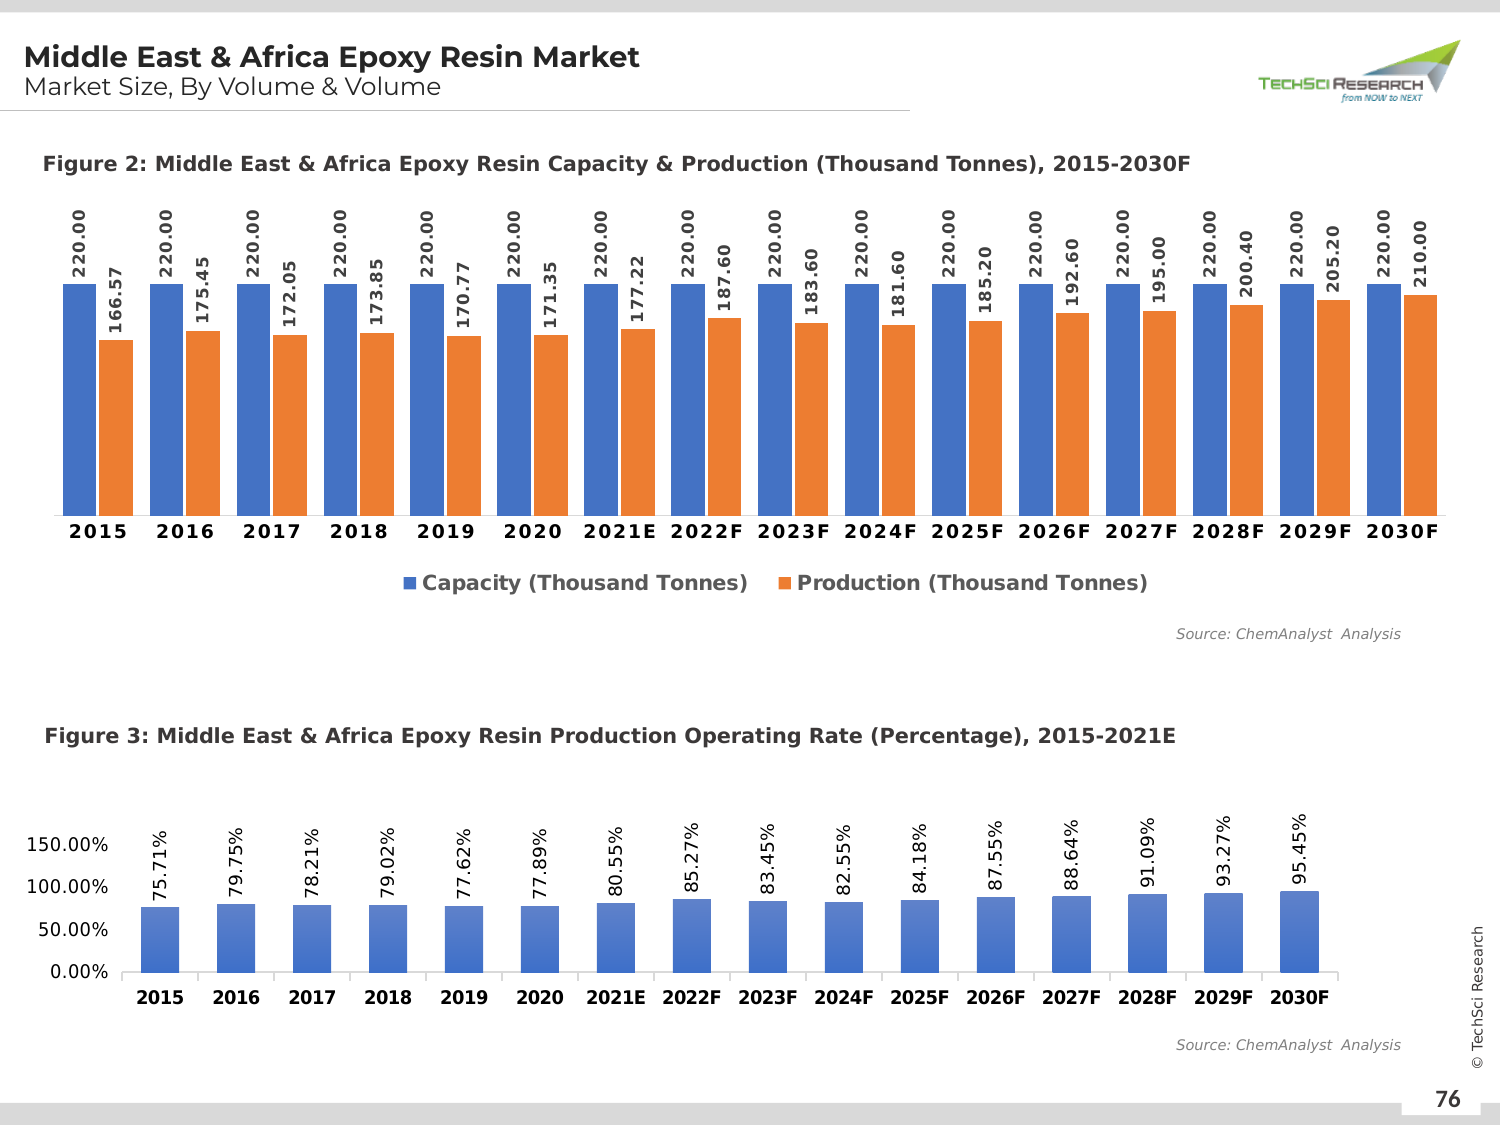

Middle East & Africa Epoxy Resin Market
Market Size, By Volume & Volume
Figure 2: Middle East & Africa Epoxy Resin Capacity & Production (Thousand Tonnes), 2015-2030F

### Chart

| Category | Capacity (Thousand Tonnes) | Production (Thousand Tonnes) |
|---|---|---|
| 2015 | 220.0 | 166.572 |
| 2016 | 220.0 | 175.454 |
| 2017 | 220.0 | 172.05399999999997 |
| 2018 | 220.0 | 173.848 |
| 2019 | 220.0 | 170.768 |
| 2020 | 220.0 | 171.348 |
| 2021E | 220.0 | 177.216 |
| 2022F | 220.0 | 187.60000000000002 |
| 2023F | 220.0 | 183.60000000000002 |
| 2024F | 220.0 | 181.60000000000002 |
| 2025F | 220.0 | 185.20000000000002 |
| 2026F | 220.0 | 192.6 |
| 2027F | 220.0 | 195.0 |
| 2028F | 220.0 | 200.39999999999998 |
| 2029F | 220.0 | 205.2 |
| 2030F | 220.0 | 210.0 |
Source: ChemAnalyst  Analysis
Figure 3: Middle East & Africa Epoxy Resin Production Operating Rate (Percentage), 2015-2021E

### Chart

| Category | Value (USD Billion) |
|---|---|
| 2015 | 0.7571454545454546 |
| 2016 | 0.7975181818181819 |
| 2017 | 0.7820636363636363 |
| 2018 | 0.7902181818181819 |
| 2019 | 0.7762181818181818 |
| 2020 | 0.7788545454545455 |
| 2021E | 0.8055272727272728 |
| 2022F | 0.8527272727272728 |
| 2023F | 0.8345454545454547 |
| 2024F | 0.8254545454545456 |
| 2025F | 0.8418181818181819 |
| 2026F | 0.8754545454545454 |
| 2027F | 0.8863636363636364 |
| 2028F | 0.9109090909090908 |
| 2029F | 0.9327272727272726 |
| 2030F | 0.9545454545454546 |
Source: ChemAnalyst  Analysis